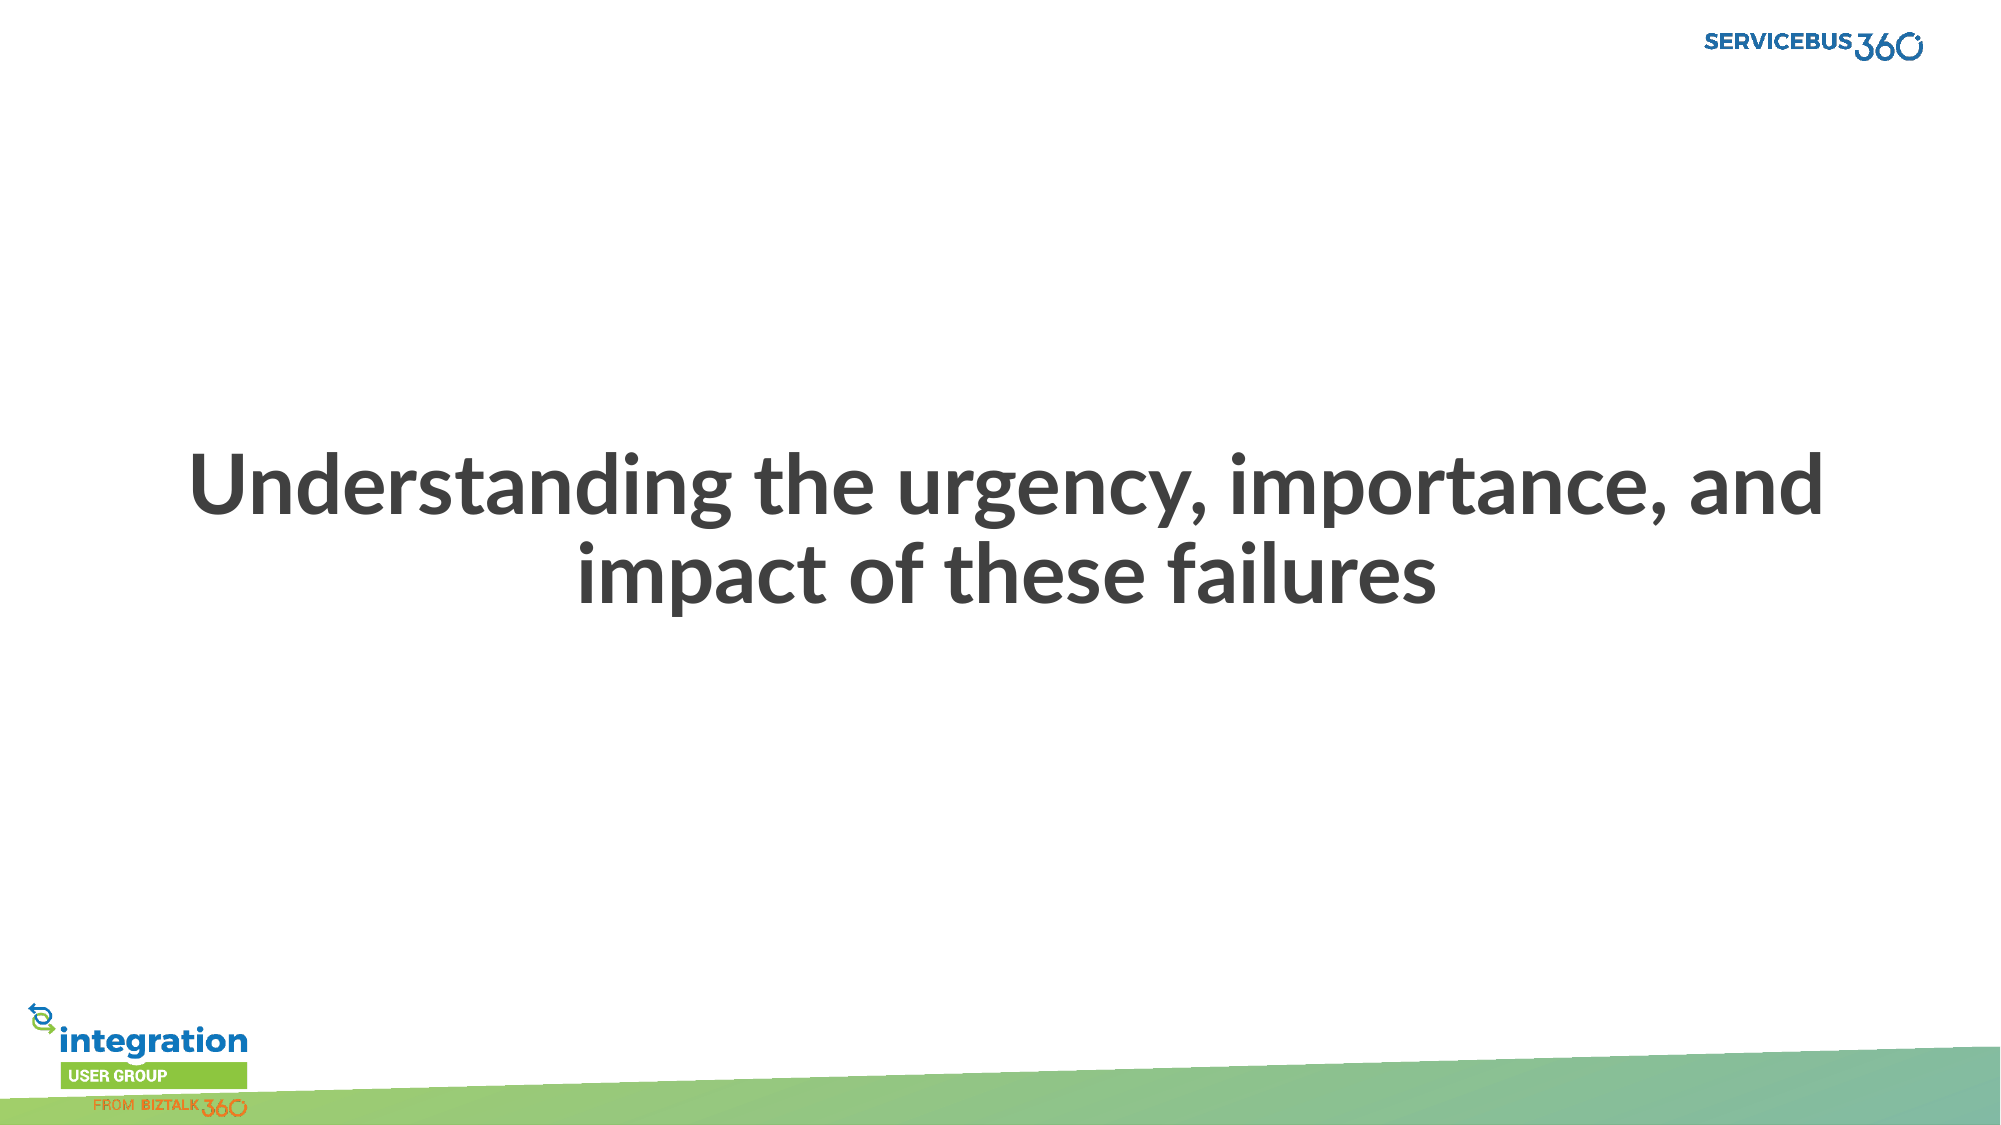

Understanding the urgency, importance, and impact of these failures